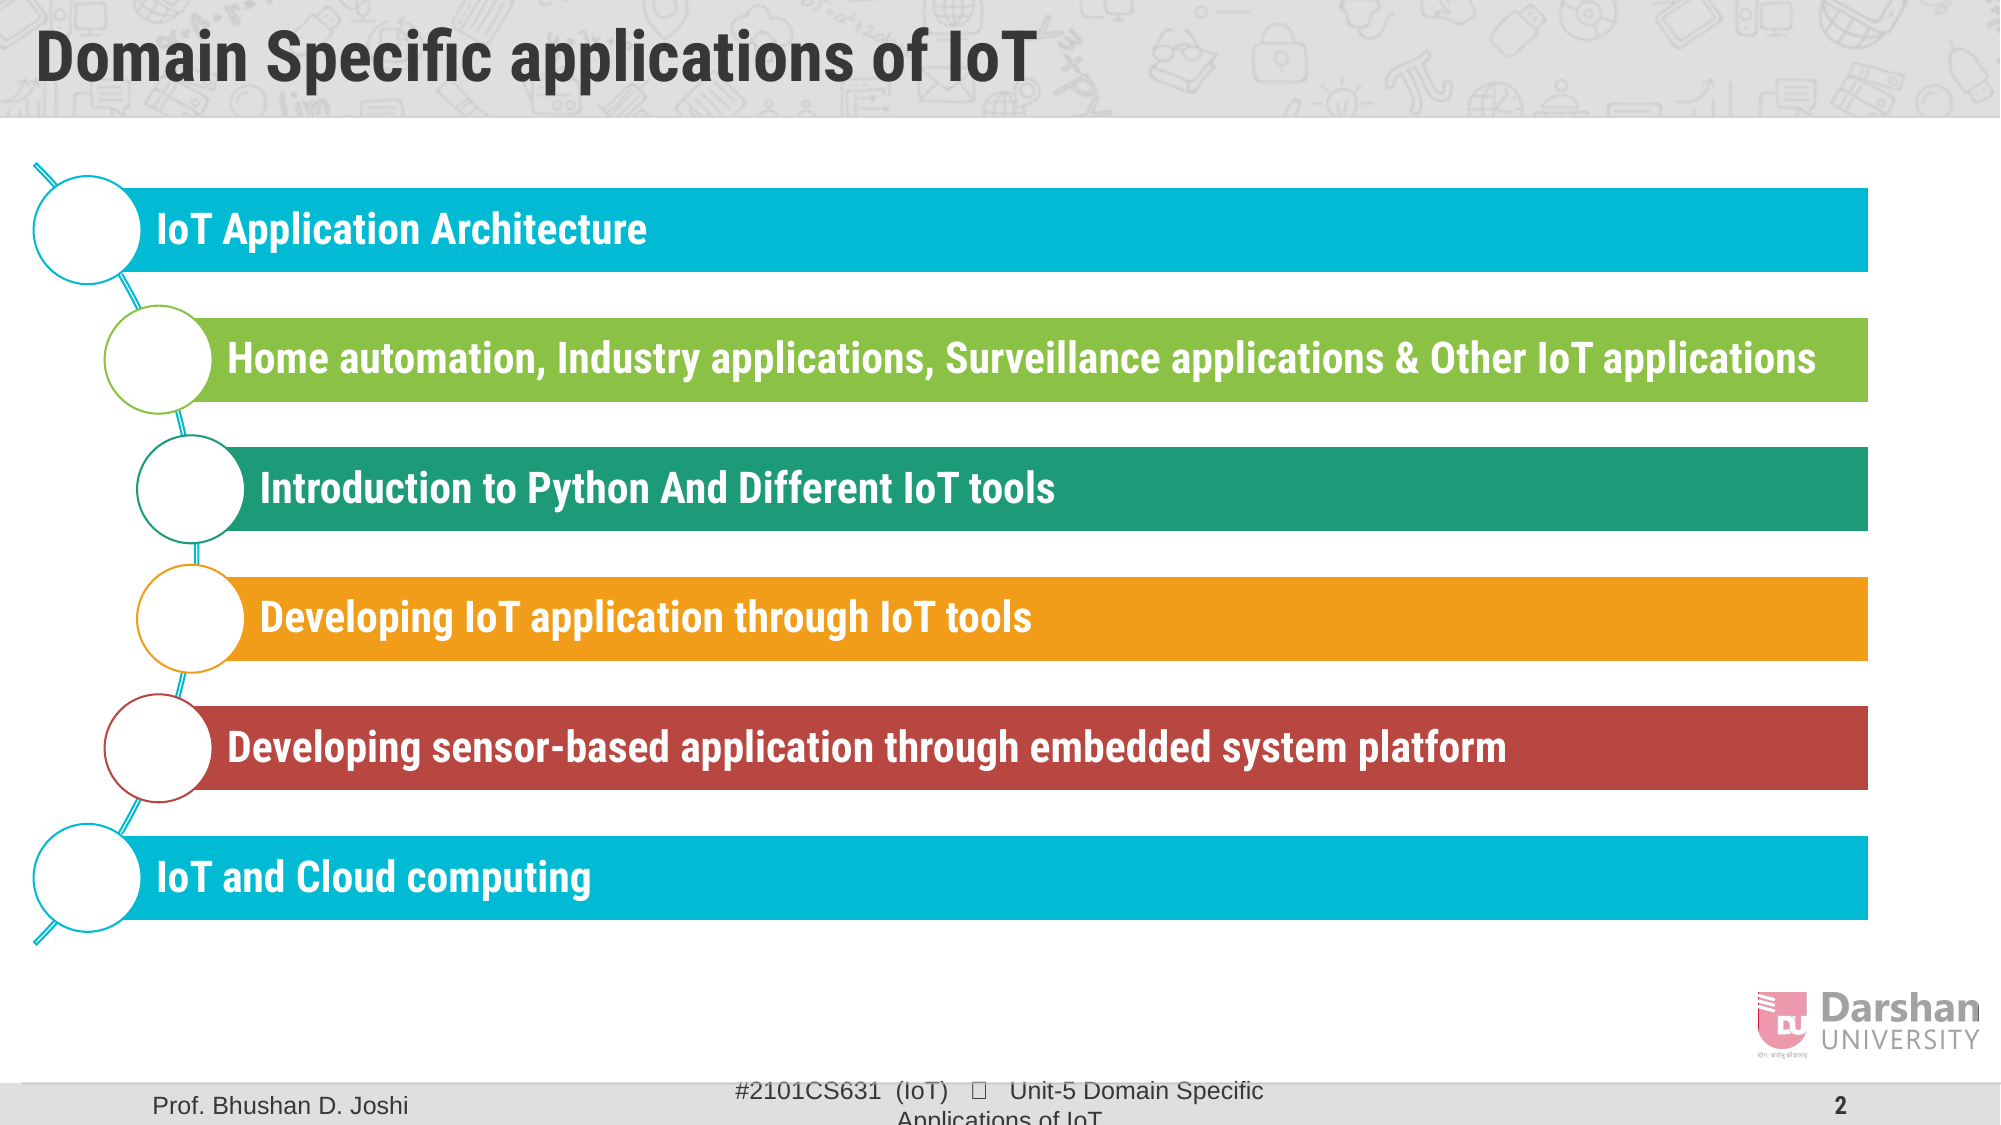

# Domain Specific applications of IoT
IoT Application Architecture
Home automation, Industry applications, Surveillance applications & Other IoT applications
Introduction to Python And Different IoT tools
Developing IoT application through IoT tools
Developing sensor-based application through embedded system platform
IoT and Cloud computing